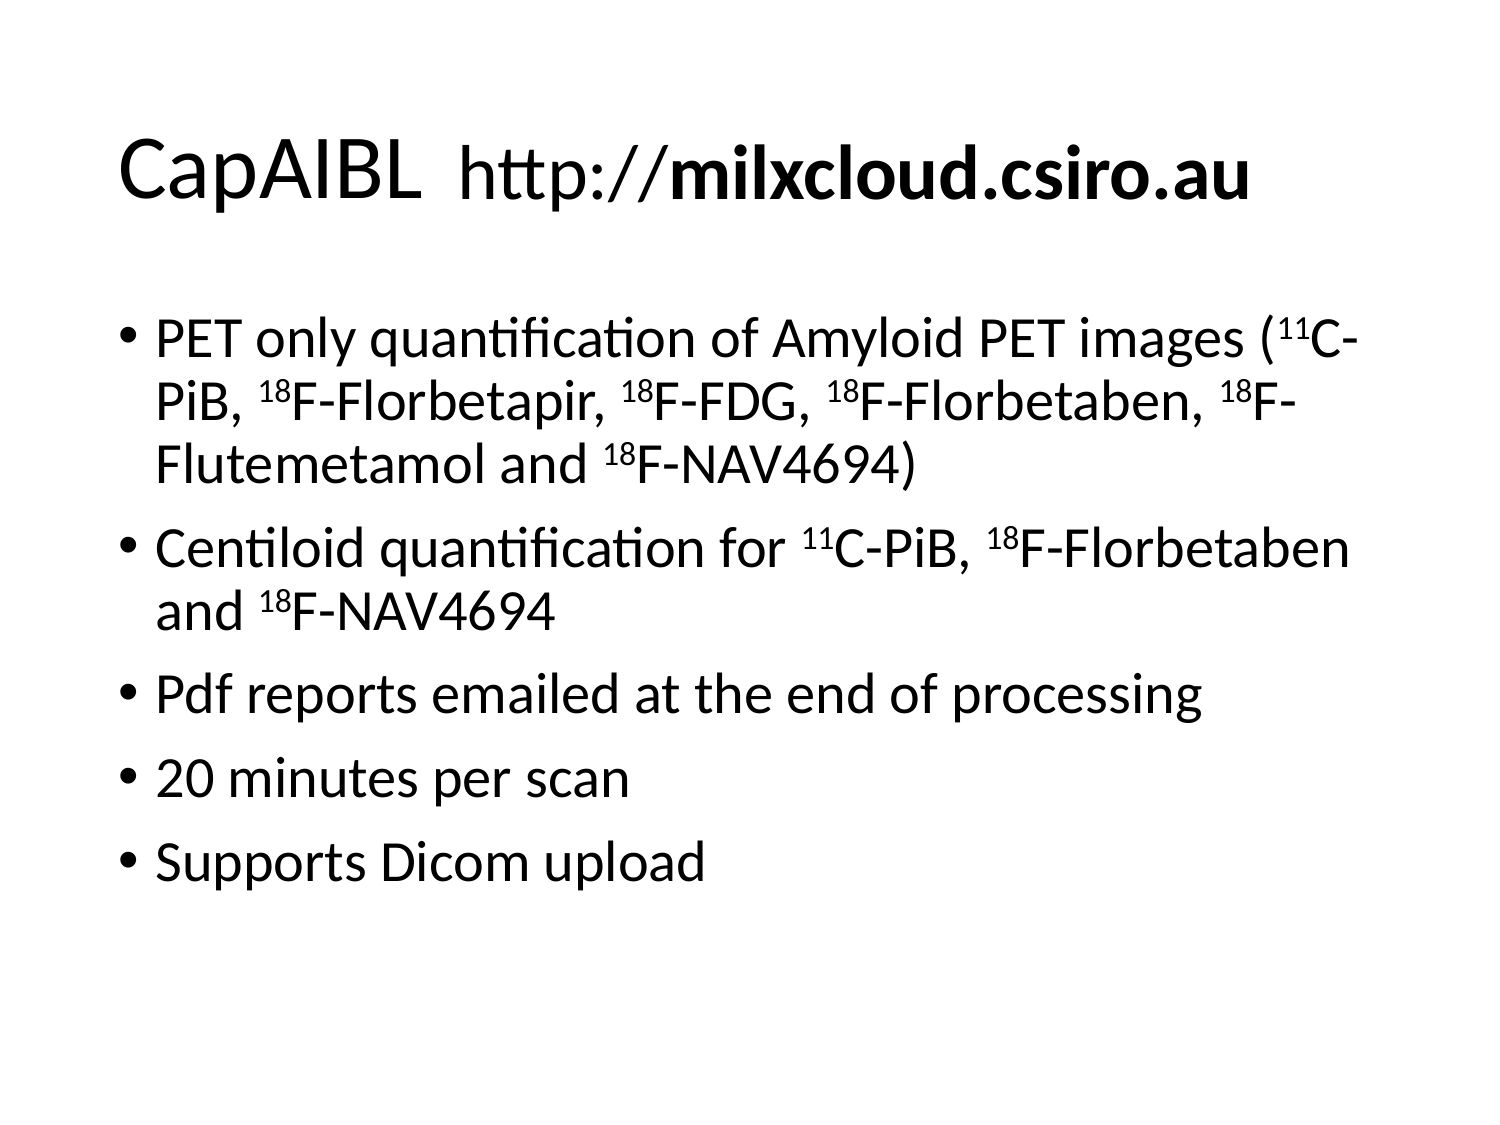

# CapAIBL
http://milxcloud.csiro.au
PET only quantification of Amyloid PET images (11C-PiB, 18F-Florbetapir, 18F-FDG, 18F-Florbetaben, 18F-Flutemetamol and 18F-NAV4694)
Centiloid quantification for 11C-PiB, 18F-Florbetaben and 18F-NAV4694
Pdf reports emailed at the end of processing
20 minutes per scan
Supports Dicom upload